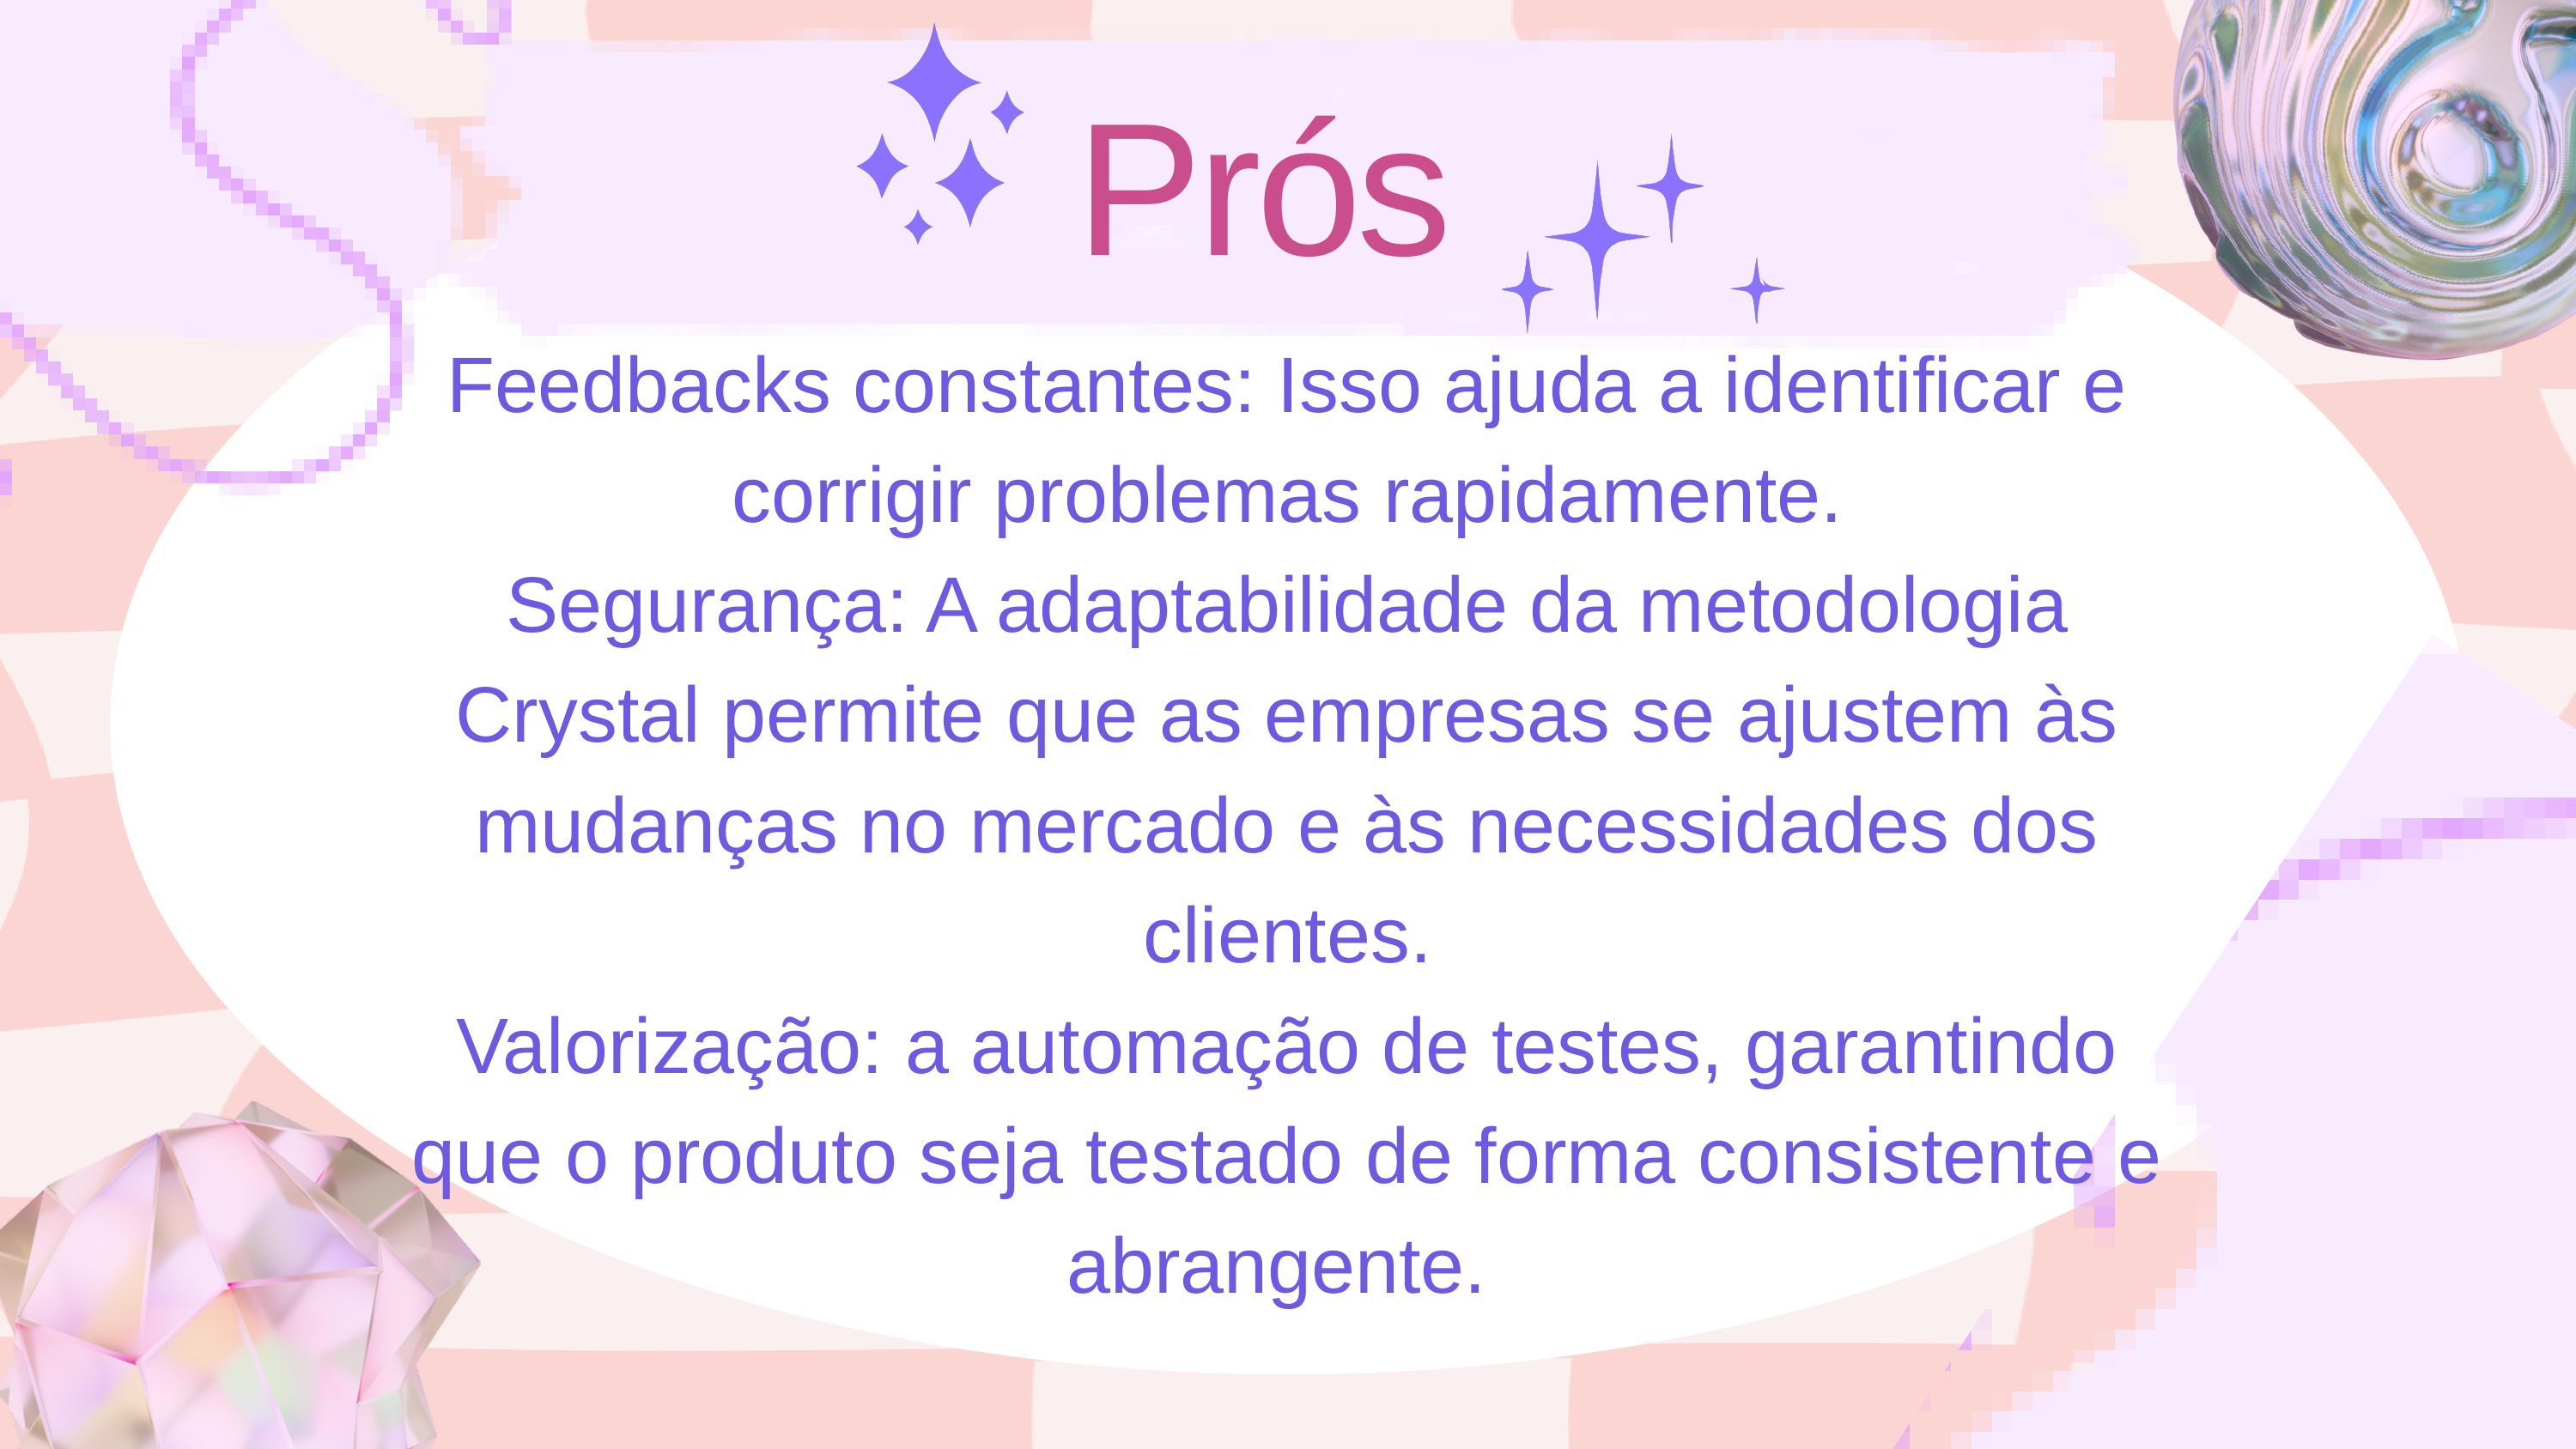

Prós

Feedbacks constantes: Isso ajuda a identificar e corrigir problemas rapidamente.
Segurança: A adaptabilidade da metodologia Crystal permite que as empresas se ajustem às mudanças no mercado e às necessidades dos clientes.
Valorização: a automação de testes, garantindo que o produto seja testado de forma consistente e abrangente.